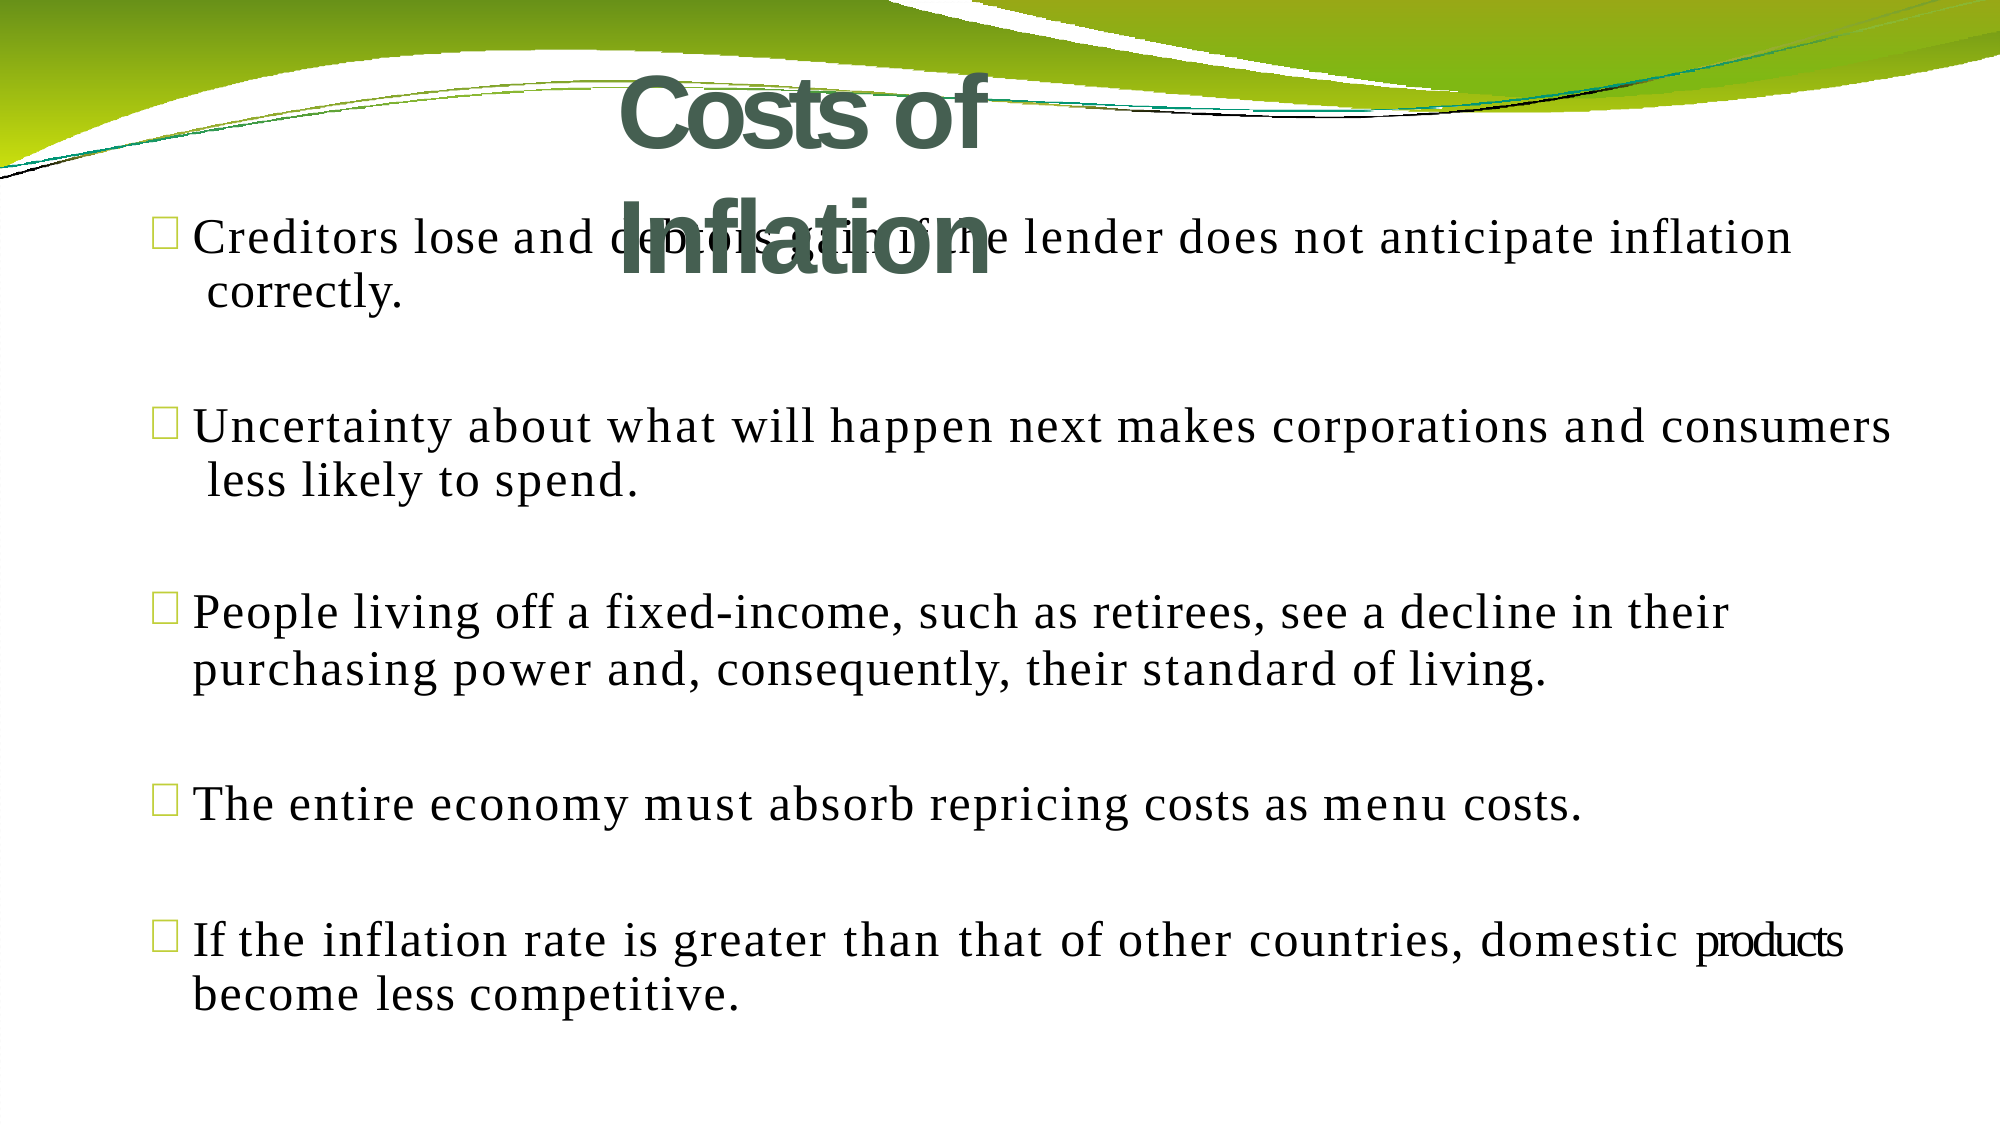

# Costs of Inflation
Creditors lose and debtors gain if the lender does not anticipate inflation  correctly.

Uncertainty about what will happen next makes corporations and consumers  less likely to spend.

People living off a fixed-income, such as retirees, see a decline in their
purchasing power and, consequently, their standard of living.

The entire economy must absorb repricing costs as menu costs.

If the inflation rate is greater than that of other countries, domestic products  become less competitive.